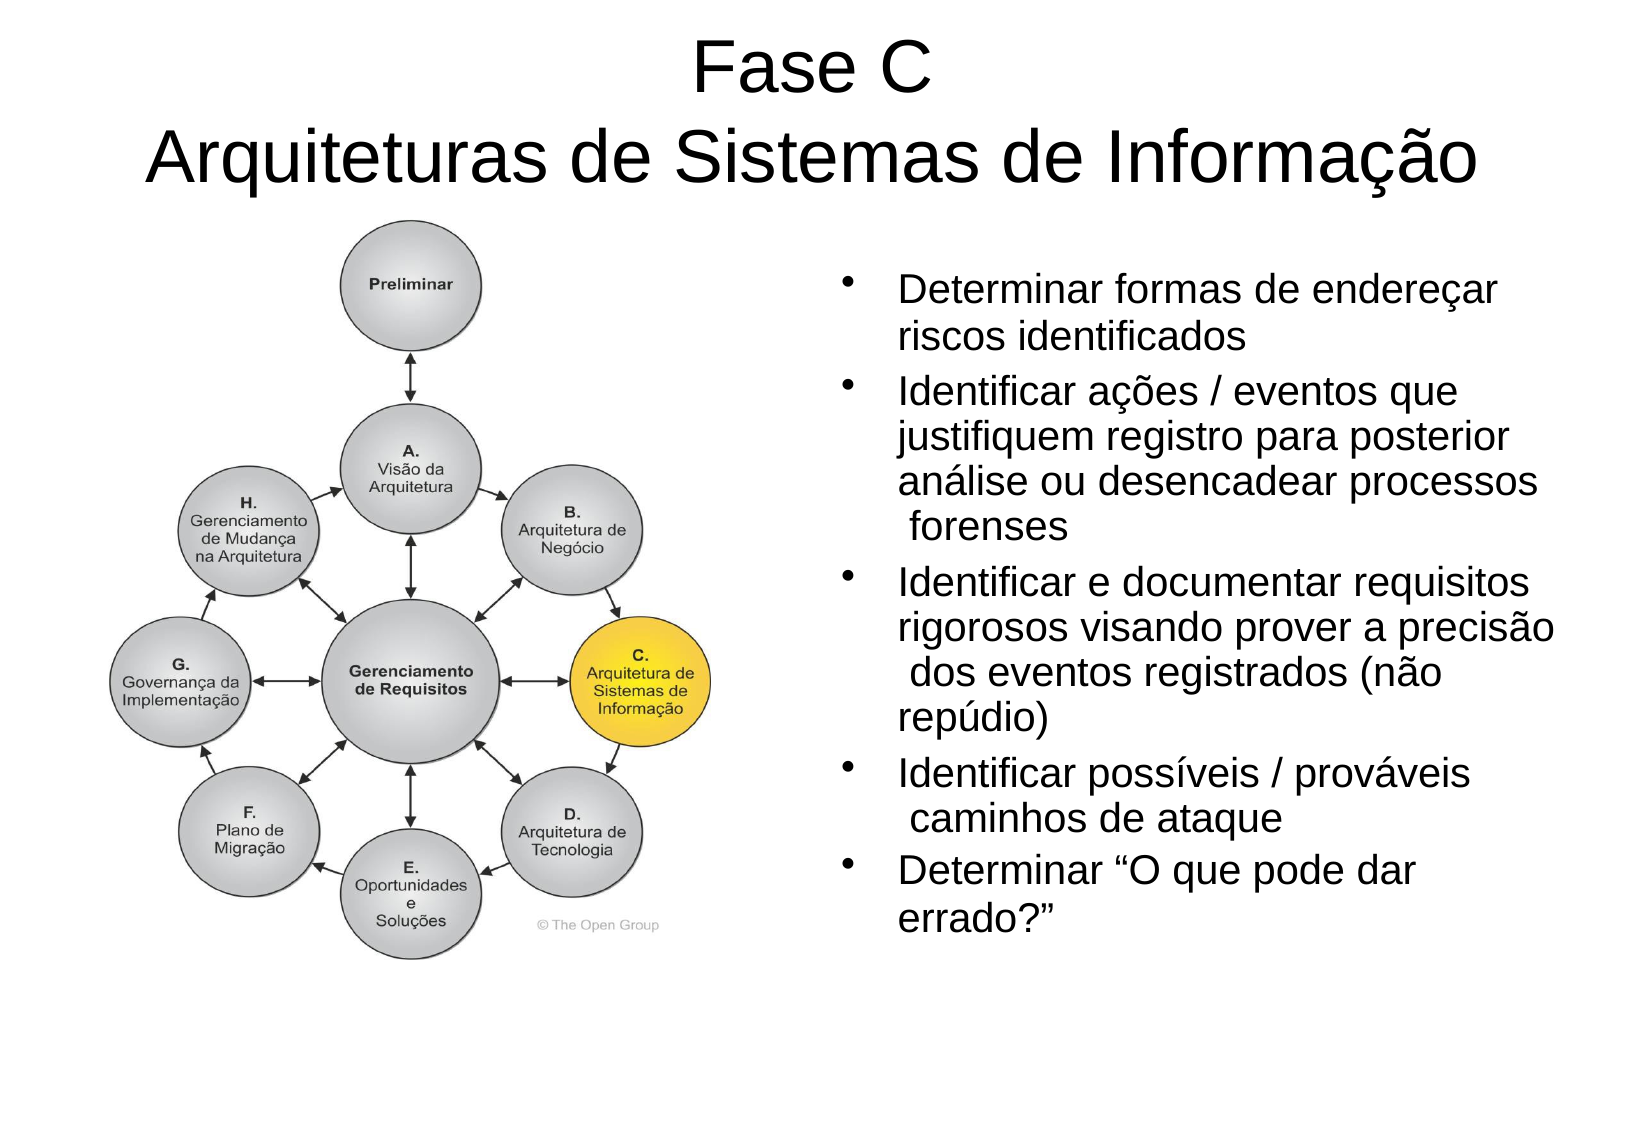

# Fase C
Arquiteturas de Sistemas de Informação

Determinar formas de endereçar
riscos identificados
Identificar ações / eventos que  justifiquem registro para posterior  análise ou desencadear processos  forenses
Identificar e documentar requisitos  rigorosos visando prover a precisão  dos eventos registrados (não  repúdio)
Identificar possíveis / prováveis  caminhos de ataque
Determinar “O que pode dar
errado?”